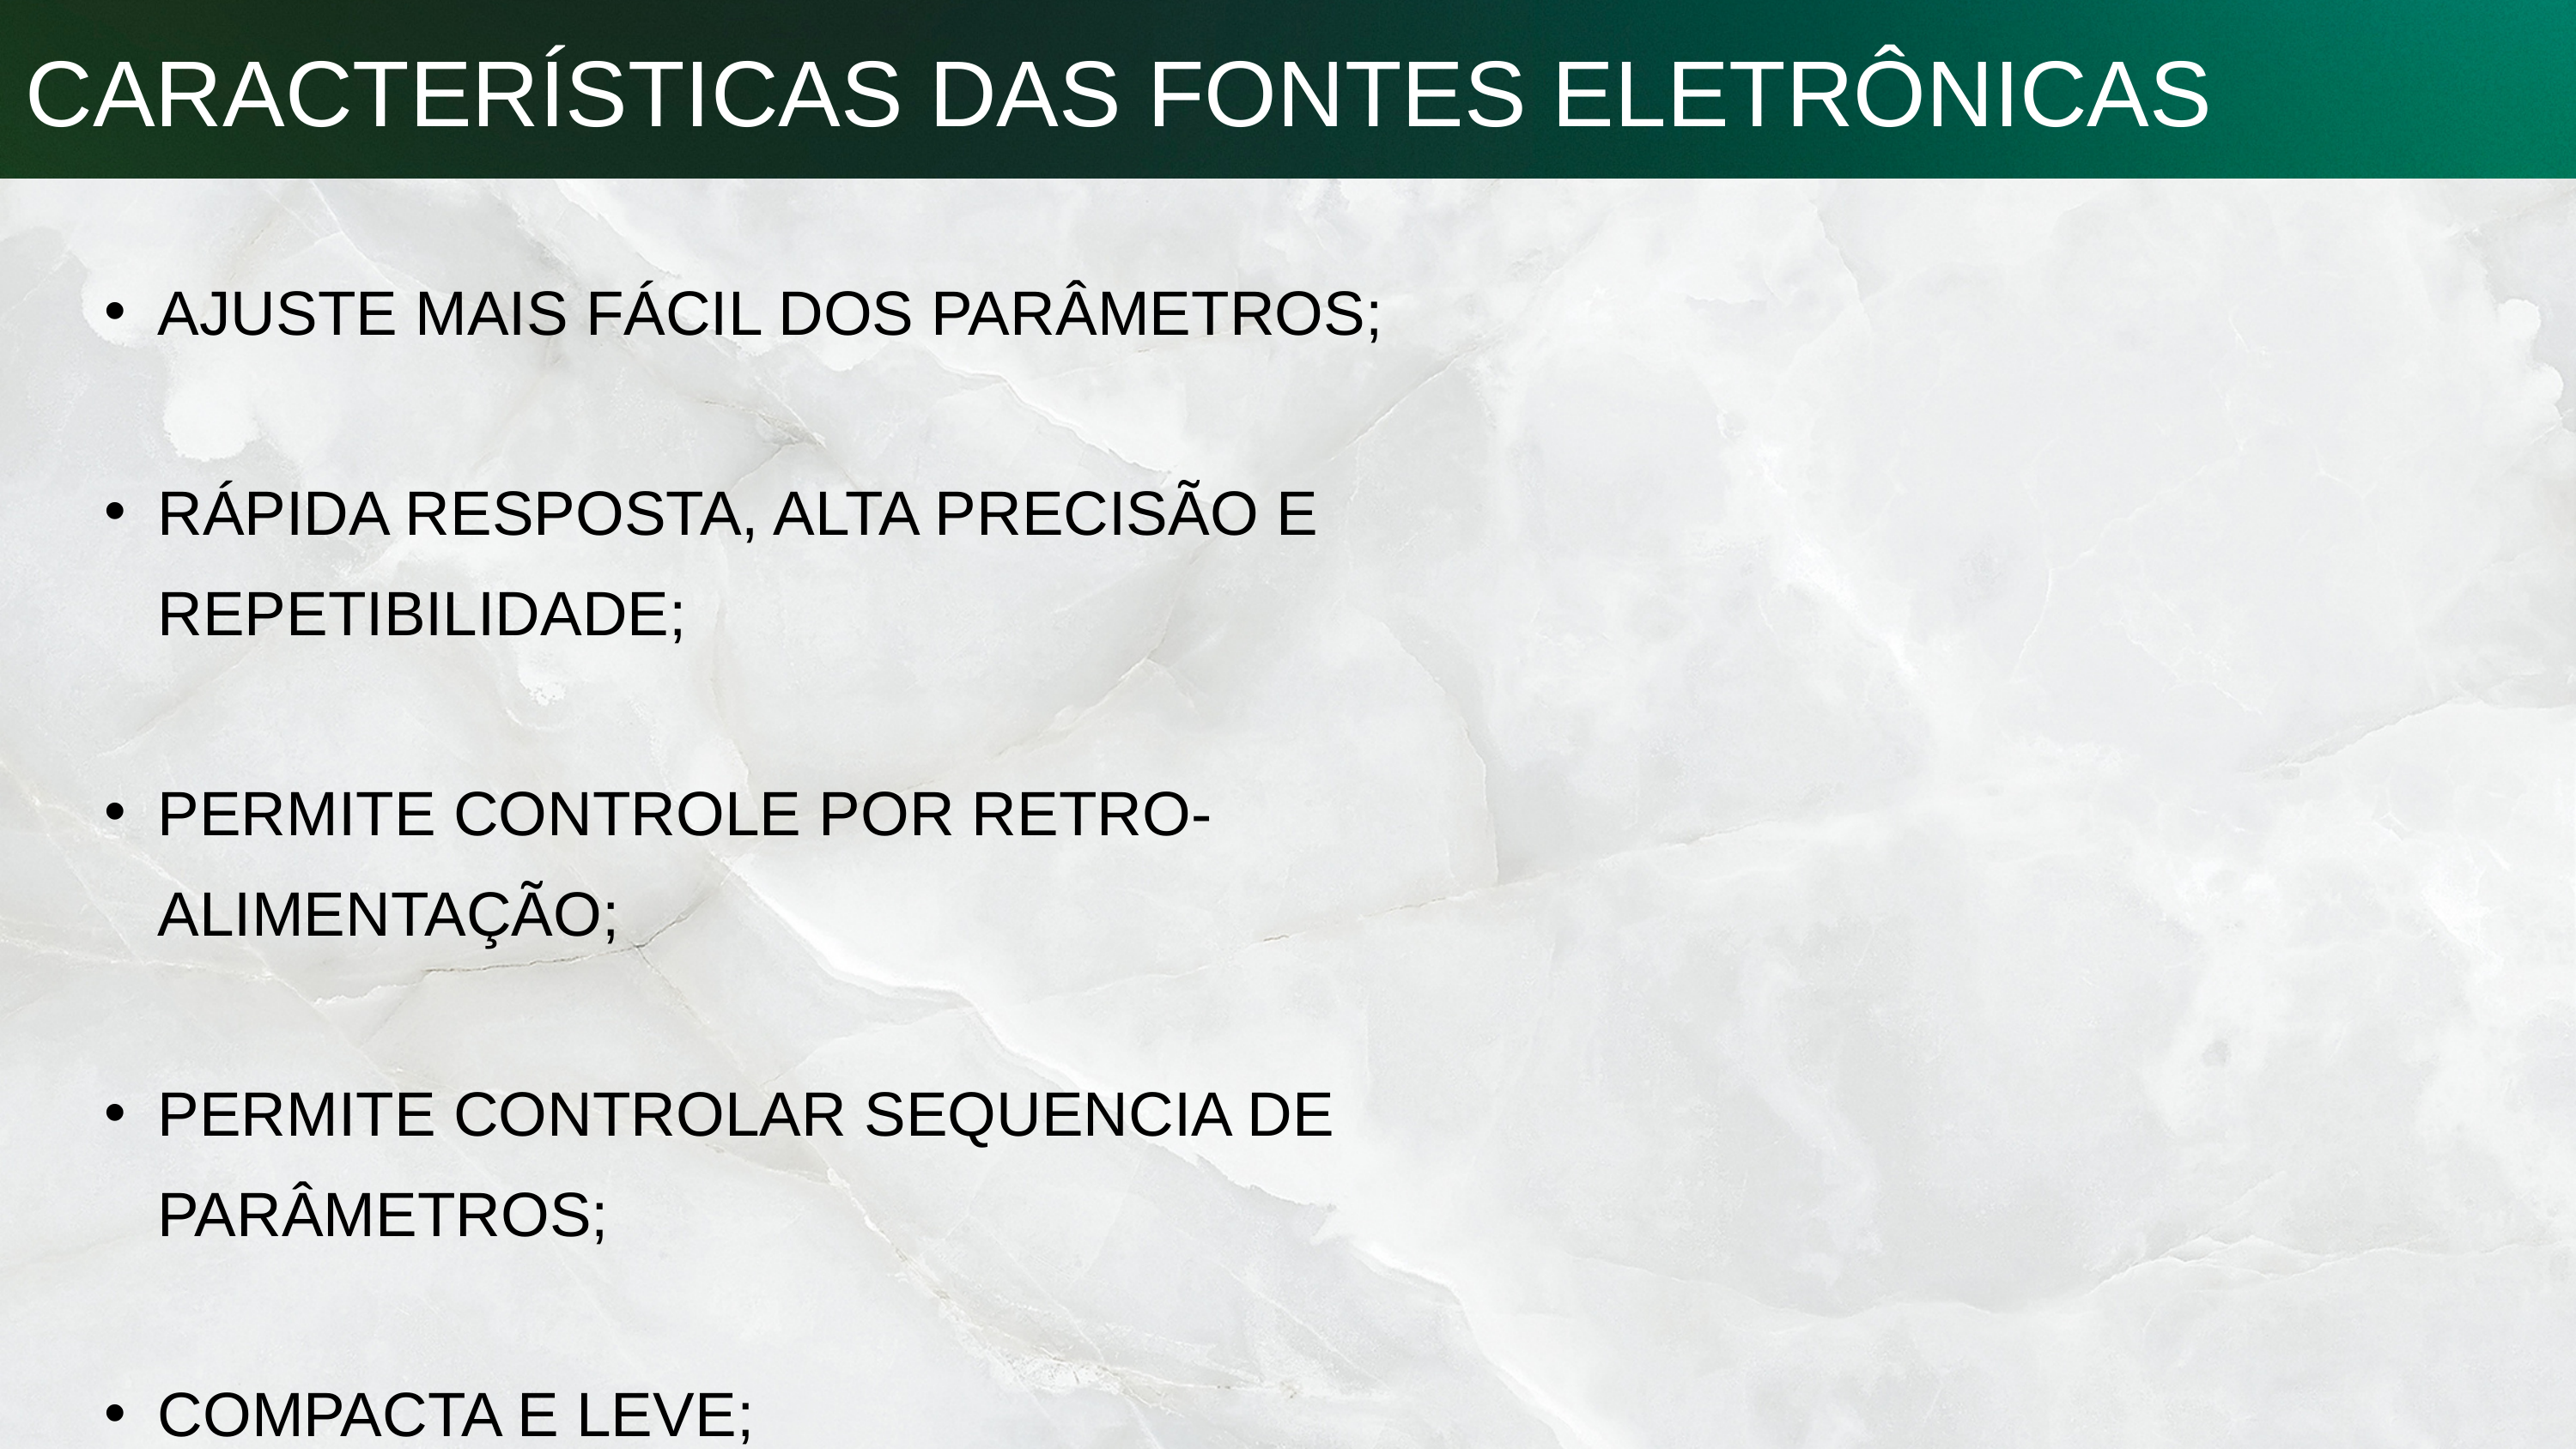

CARACTERÍSTICAS DAS FONTES ELETRÔNICAS
AJUSTE MAIS FÁCIL DOS PARÂMETROS;

RÁPIDA RESPOSTA, ALTA PRECISÃO E REPETIBILIDADE;

PERMITE CONTROLE POR RETRO-ALIMENTAÇÃO;

PERMITE CONTROLAR SEQUENCIA DE PARÂMETROS;

COMPACTA E LEVE;

MULTIPROCESSOS